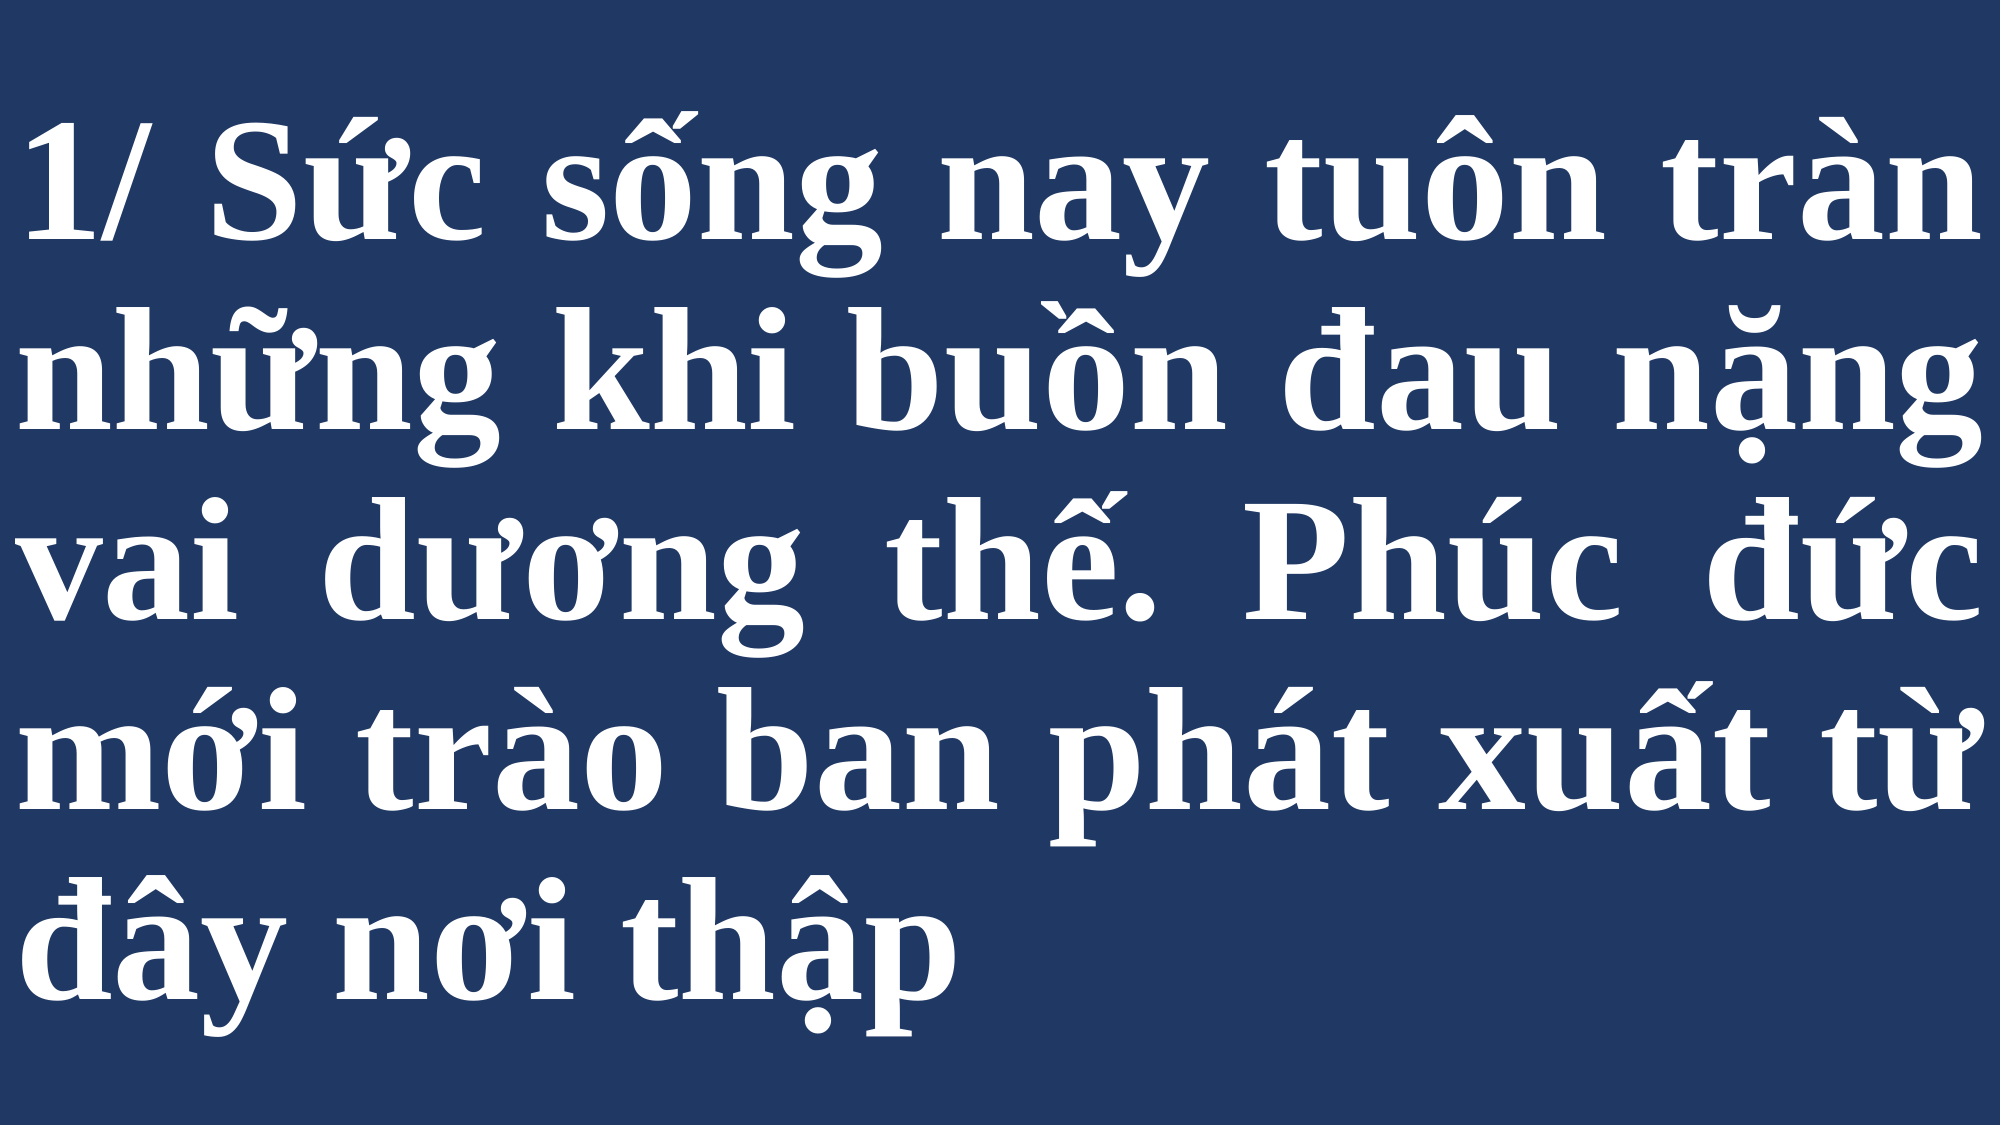

# 1/ Sức sống nay tuôn tràn những khi buồn đau nặng vai dương thế. Phúc đức mới trào ban phát xuất từ đây nơi thập